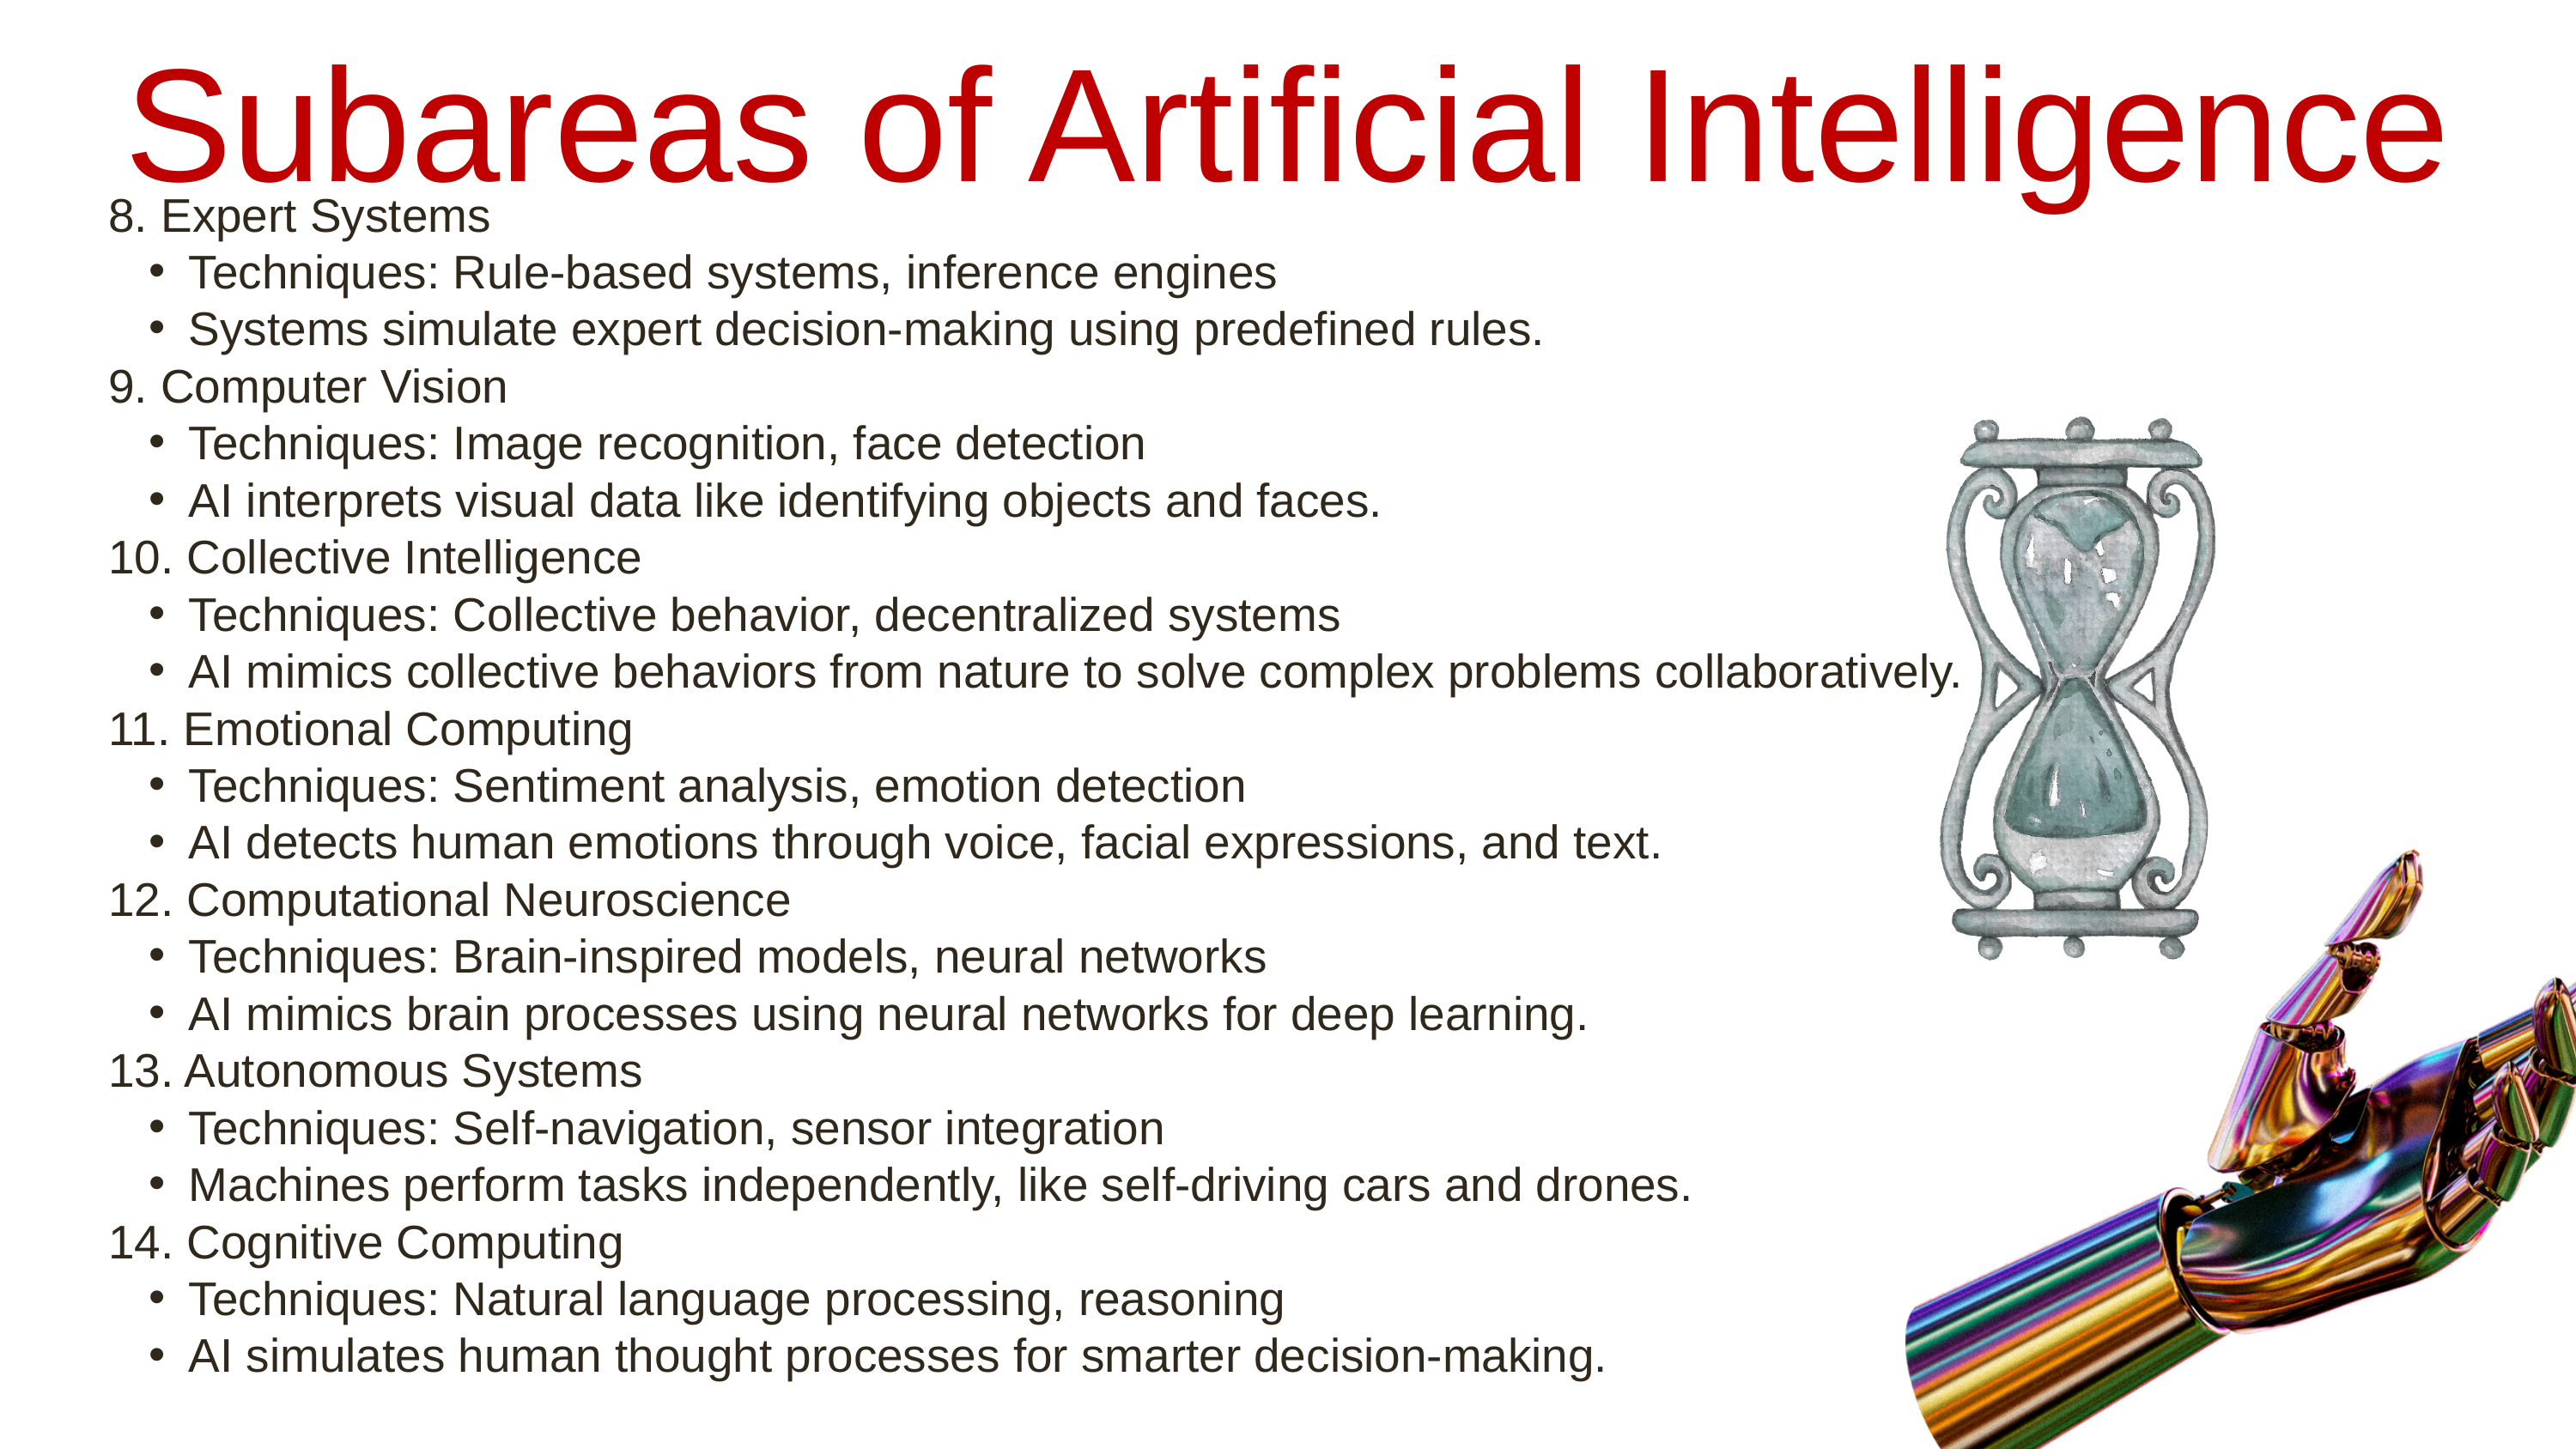

Subareas of Artificial Intelligence
8. Expert Systems
Techniques: Rule-based systems, inference engines
Systems simulate expert decision-making using predefined rules.
9. Computer Vision
Techniques: Image recognition, face detection
AI interprets visual data like identifying objects and faces.
10. Collective Intelligence
Techniques: Collective behavior, decentralized systems
AI mimics collective behaviors from nature to solve complex problems collaboratively.
11. Emotional Computing
Techniques: Sentiment analysis, emotion detection
AI detects human emotions through voice, facial expressions, and text.
12. Computational Neuroscience
Techniques: Brain-inspired models, neural networks
AI mimics brain processes using neural networks for deep learning.
13. Autonomous Systems
Techniques: Self-navigation, sensor integration
Machines perform tasks independently, like self-driving cars and drones.
14. Cognitive Computing
Techniques: Natural language processing, reasoning
AI simulates human thought processes for smarter decision-making.